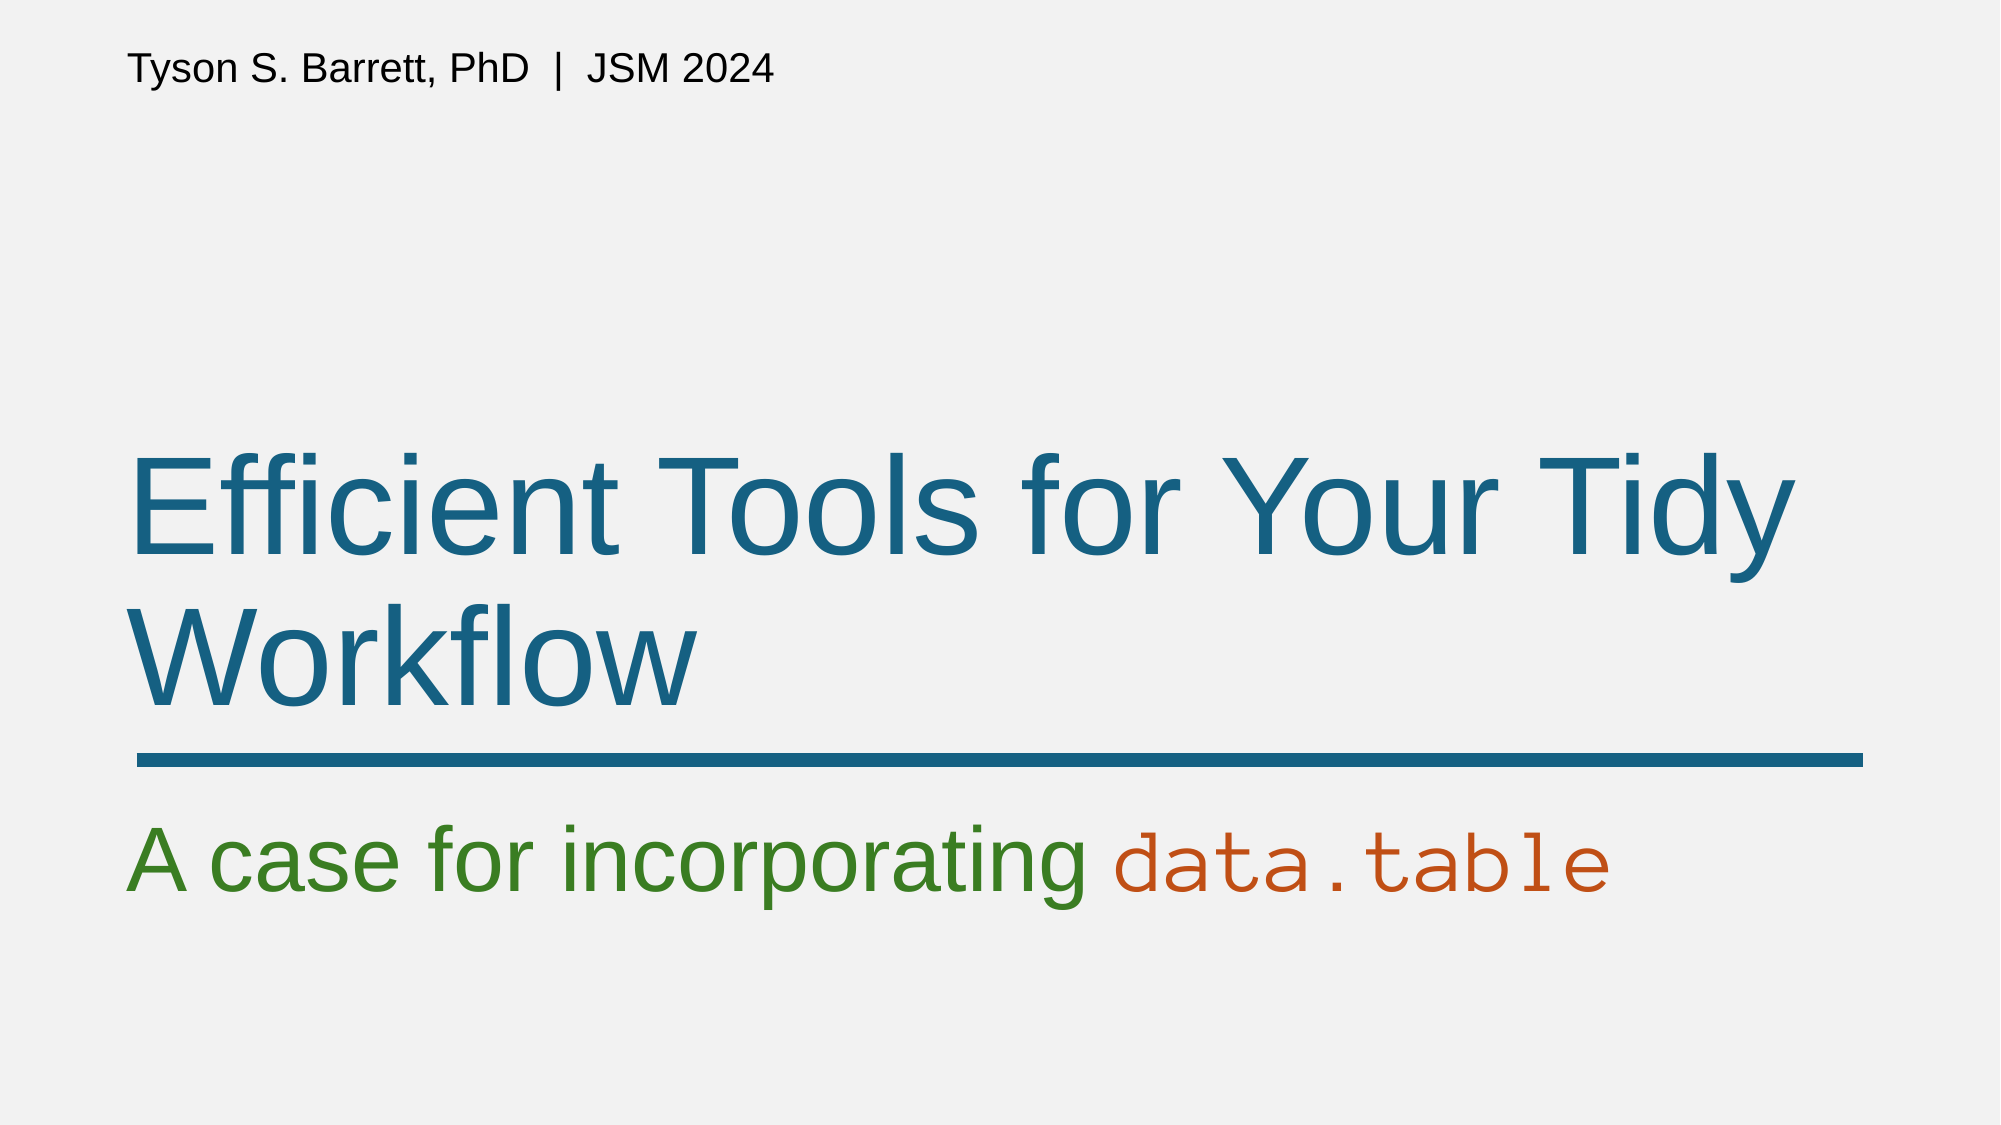

Tyson S. Barrett, PhD  |  JSM 2024
# Efficient Tools for Your Tidy Workflow
A case for incorporating data.table